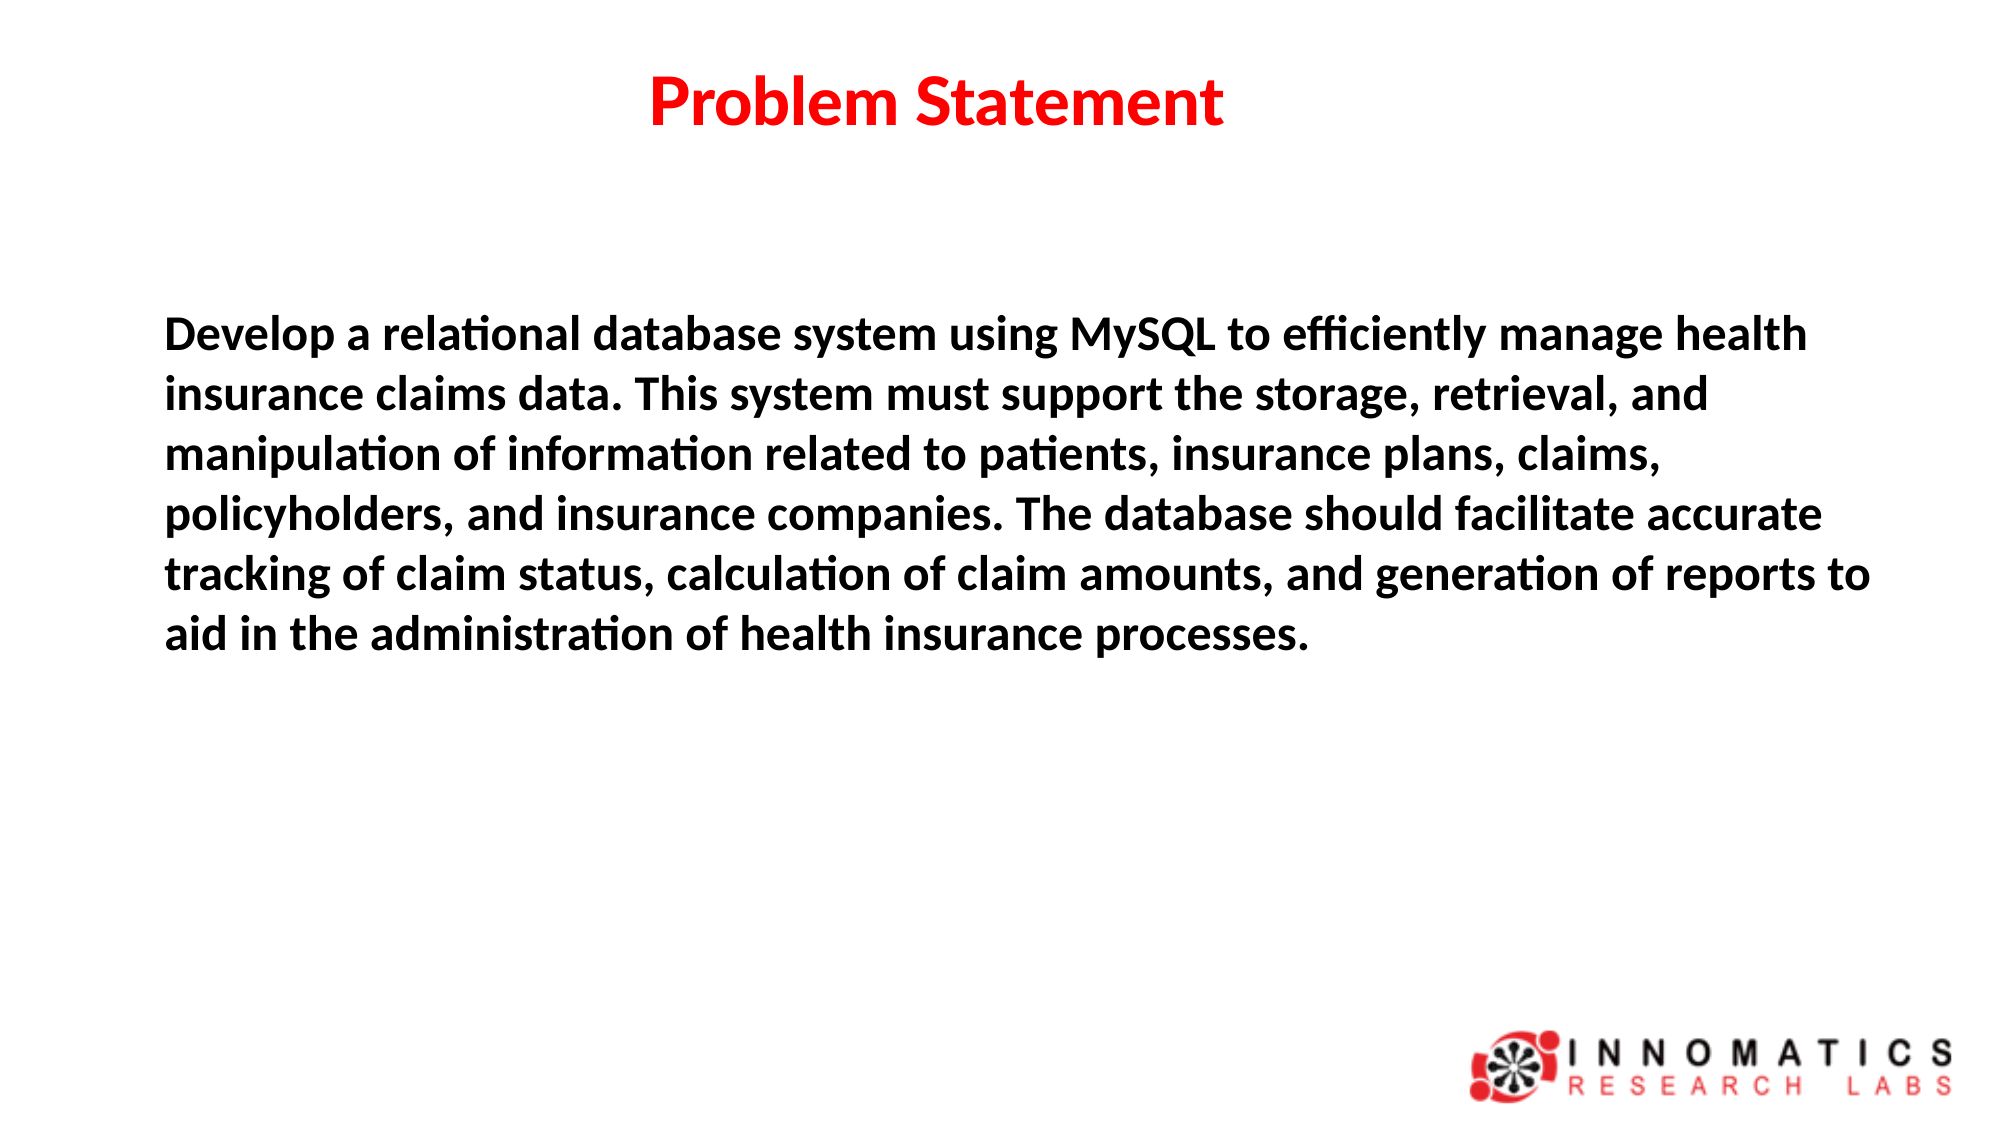

Problem Statement
Develop a relational database system using MySQL to efficiently manage health insurance claims data. This system must support the storage, retrieval, and manipulation of information related to patients, insurance plans, claims, policyholders, and insurance companies. The database should facilitate accurate tracking of claim status, calculation of claim amounts, and generation of reports to aid in the administration of health insurance processes.